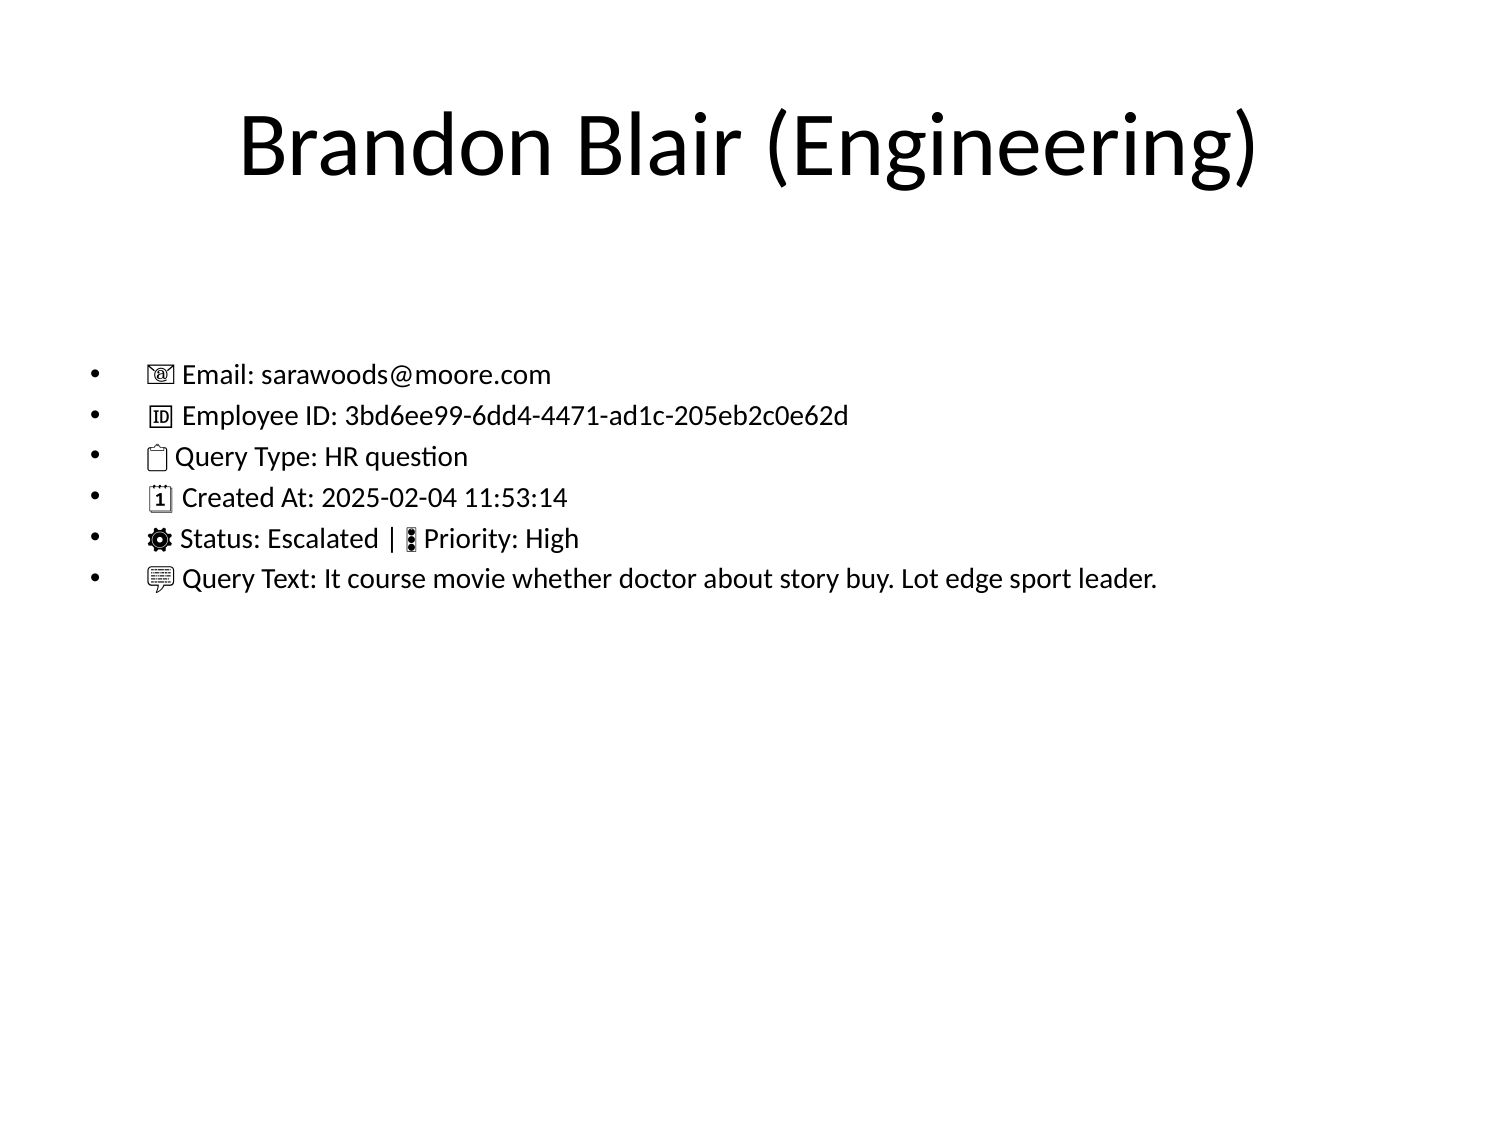

# Brandon Blair (Engineering)

📧 Email: sarawoods@moore.com
🆔 Employee ID: 3bd6ee99-6dd4-4471-ad1c-205eb2c0e62d
📋 Query Type: HR question
🗓 Created At: 2025-02-04 11:53:14
⚙ Status: Escalated | 🚦 Priority: High
💬 Query Text: It course movie whether doctor about story buy. Lot edge sport leader.